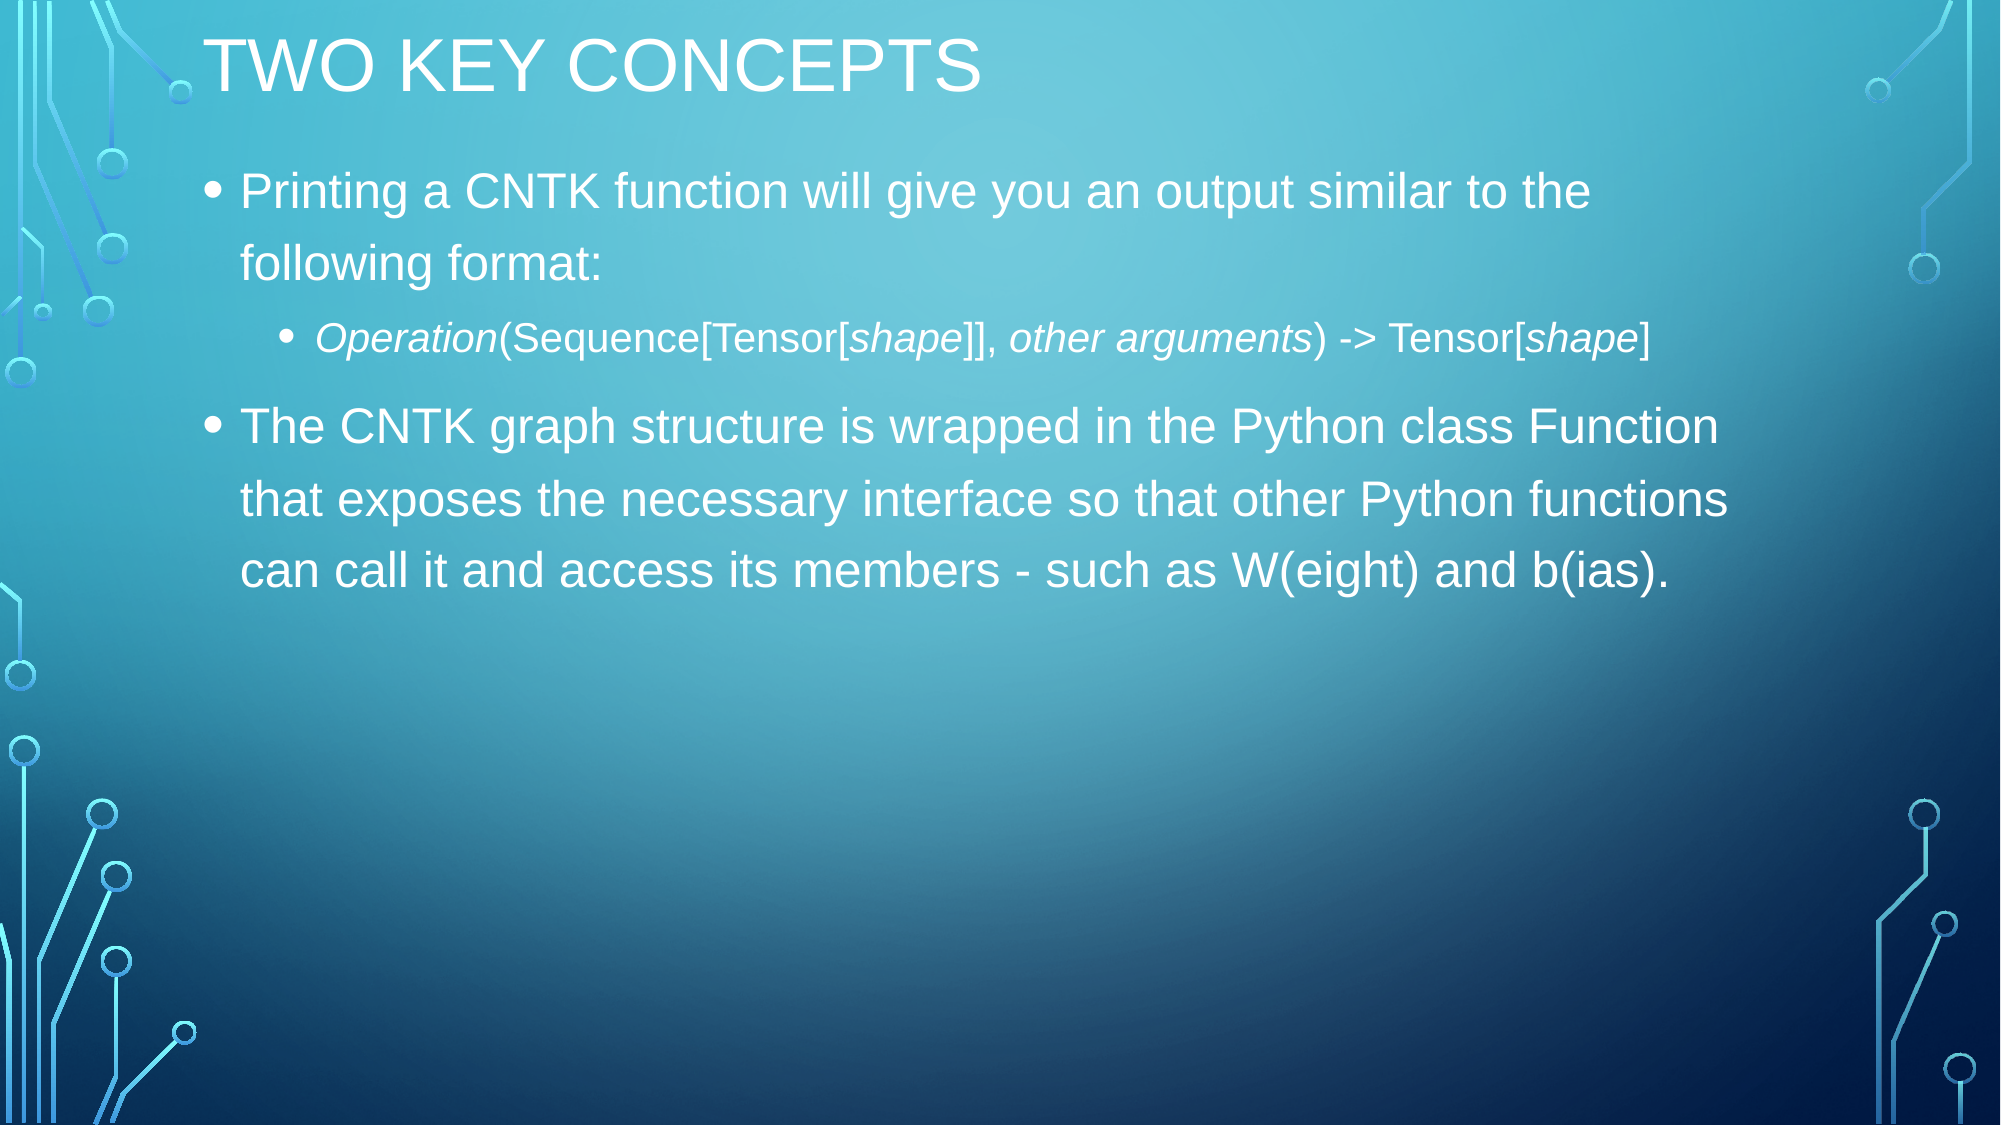

# Two key concepts
Printing a CNTK function will give you an output similar to the following format:
Operation(Sequence[Tensor[shape]], other arguments) -> Tensor[shape]
The CNTK graph structure is wrapped in the Python class Function that exposes the necessary interface so that other Python functions can call it and access its members - such as W(eight) and b(ias).